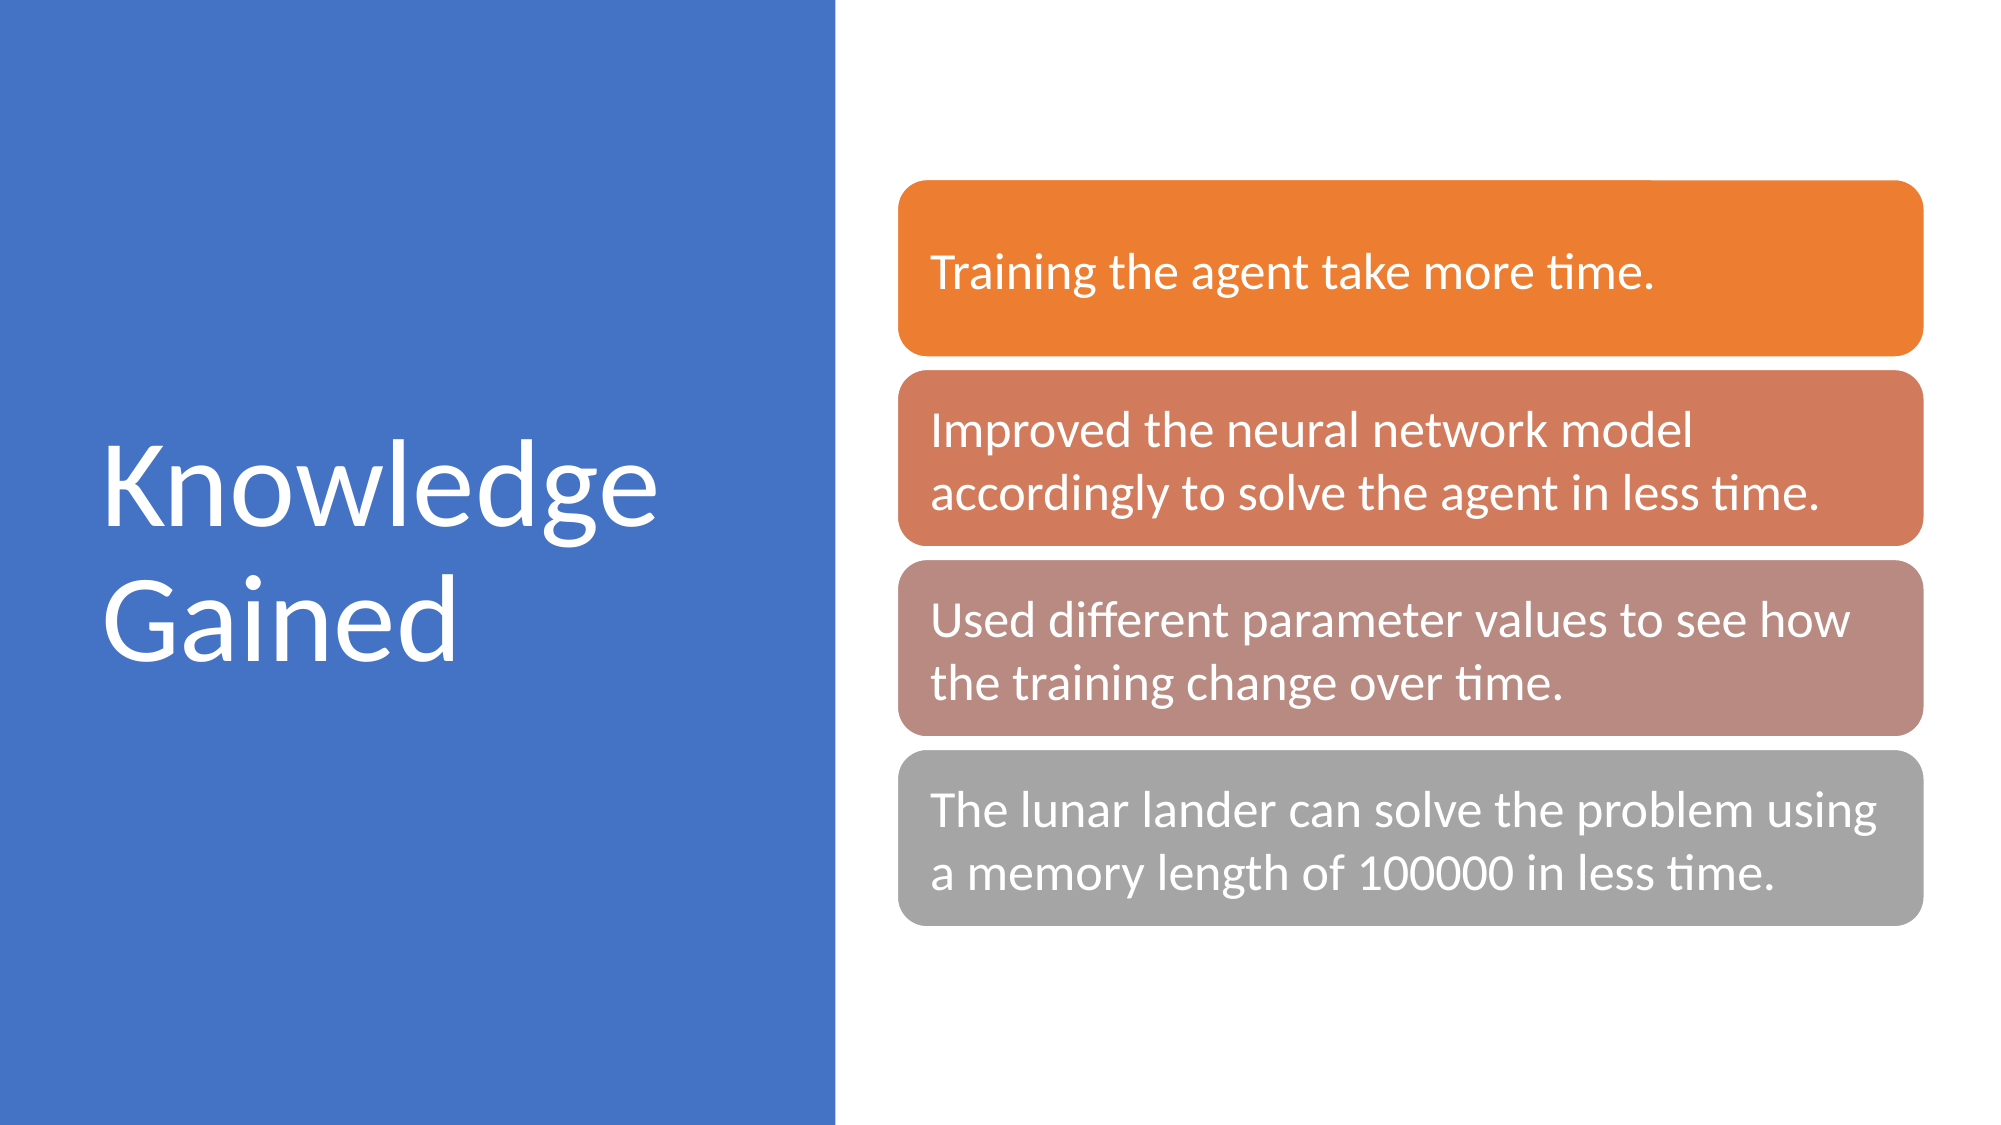

# Knowledge Gained
Training the agent take more time.
Improved the neural network model accordingly to solve the agent in less time.
Used different parameter values to see how the training change over time.
The lunar lander can solve the problem using a memory length of 100000 in less time.